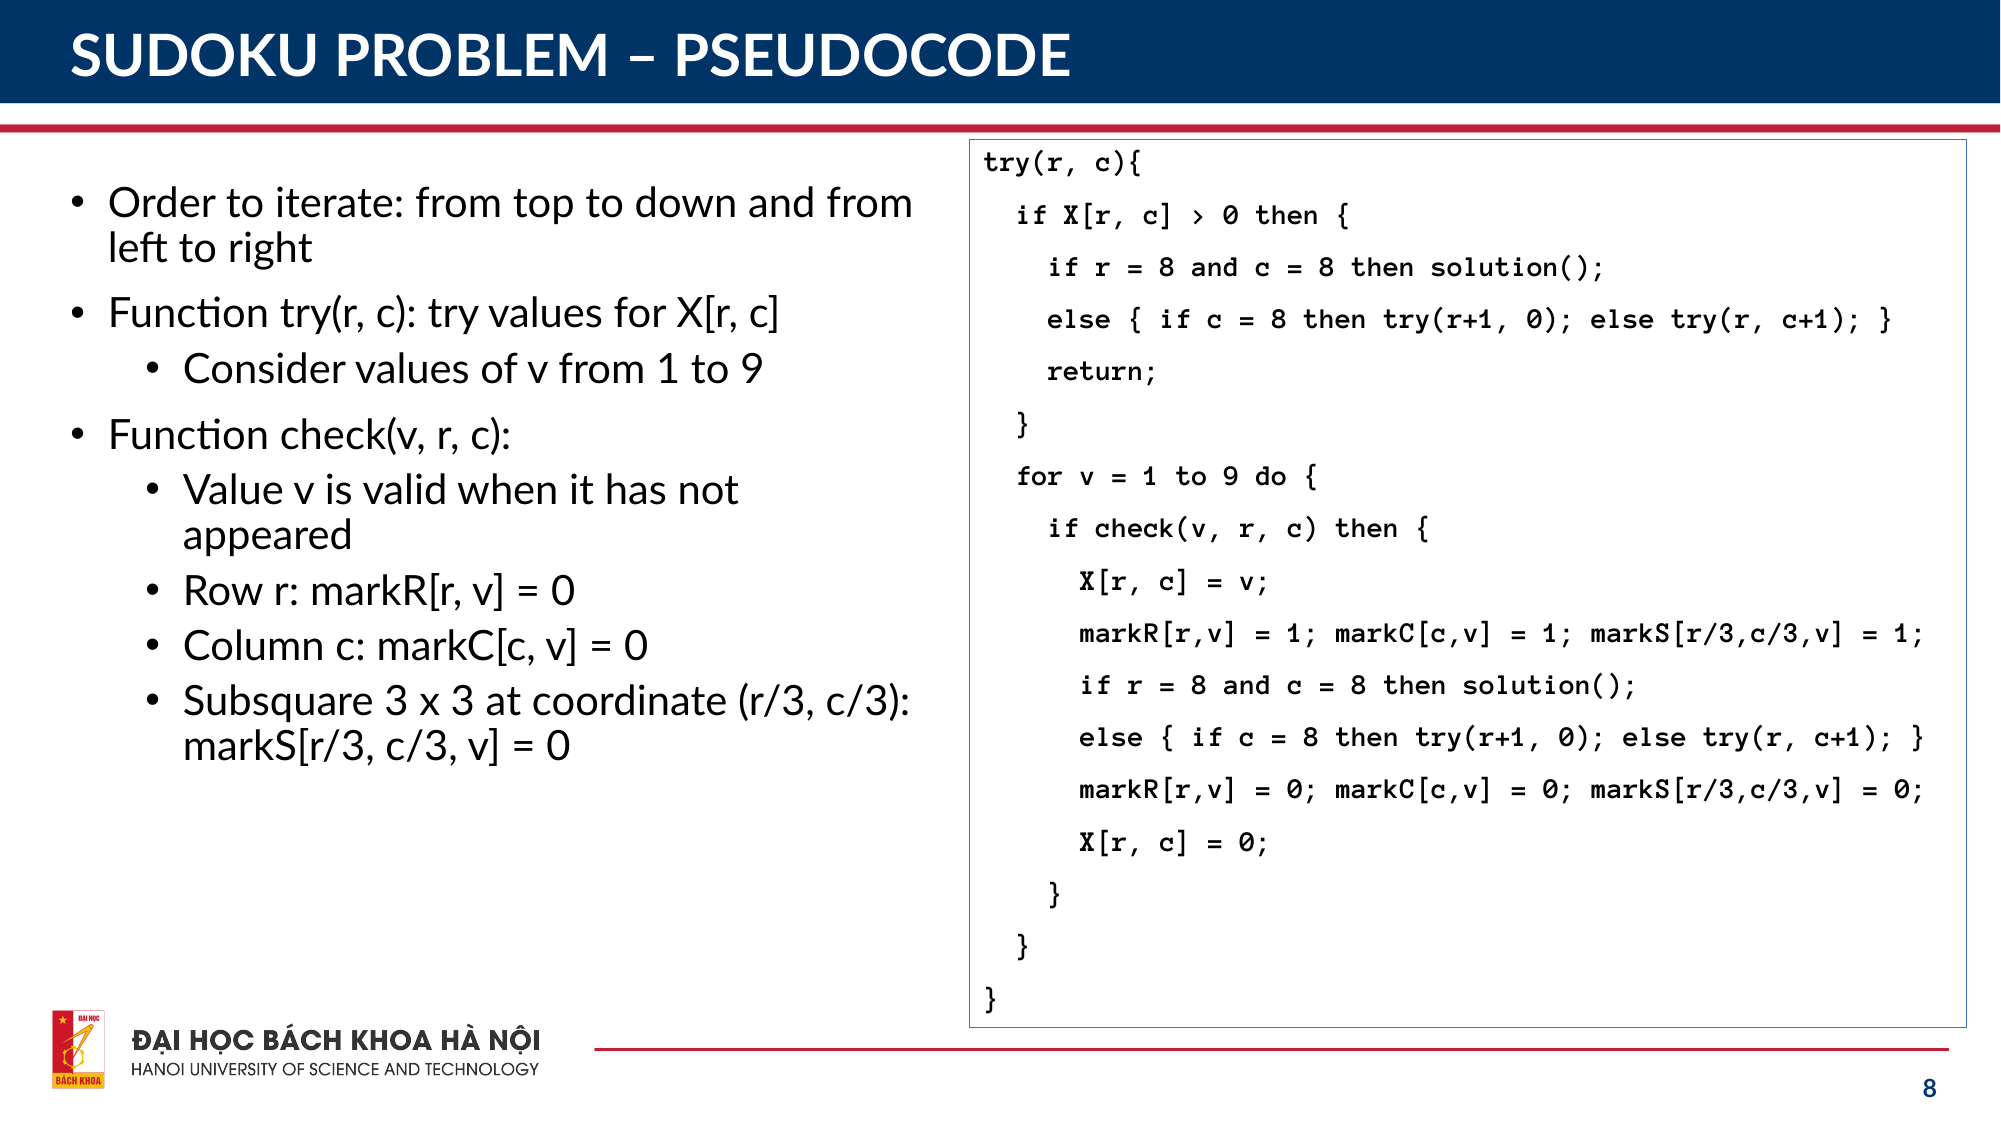

# SUDOKU PROBLEM – PSEUDOCODE
try(r, c){
  if X[r, c] > 0 then {
    if r = 8 and c = 8 then solution();
    else { if c = 8 then try(r+1, 0); else try(r, c+1); }
    return;
  }
  for v = 1 to 9 do {
    if check(v, r, c) then {
      X[r, c] = v;
      markR[r,v] = 1; markC[c,v] = 1; markS[r/3,c/3,v] = 1;
      if r = 8 and c = 8 then solution();
      else { if c = 8 then try(r+1, 0); else try(r, c+1); }
      markR[r,v] = 0; markC[c,v] = 0; markS[r/3,c/3,v] = 0;
      X[r, c] = 0;
    }
  }
}
Order to iterate: from top to down and from left to right
Function try(r, c): try values for X[r, c]
Consider values of v from 1 to 9
Function check(v, r, c):
Value v is valid when it has not appeared
Row r: markR[r, v] = 0
Column c: markC[c, v] = 0
Subsquare 3 x 3 at coordinate (r/3, c/3): markS[r/3, c/3, v] = 0
8